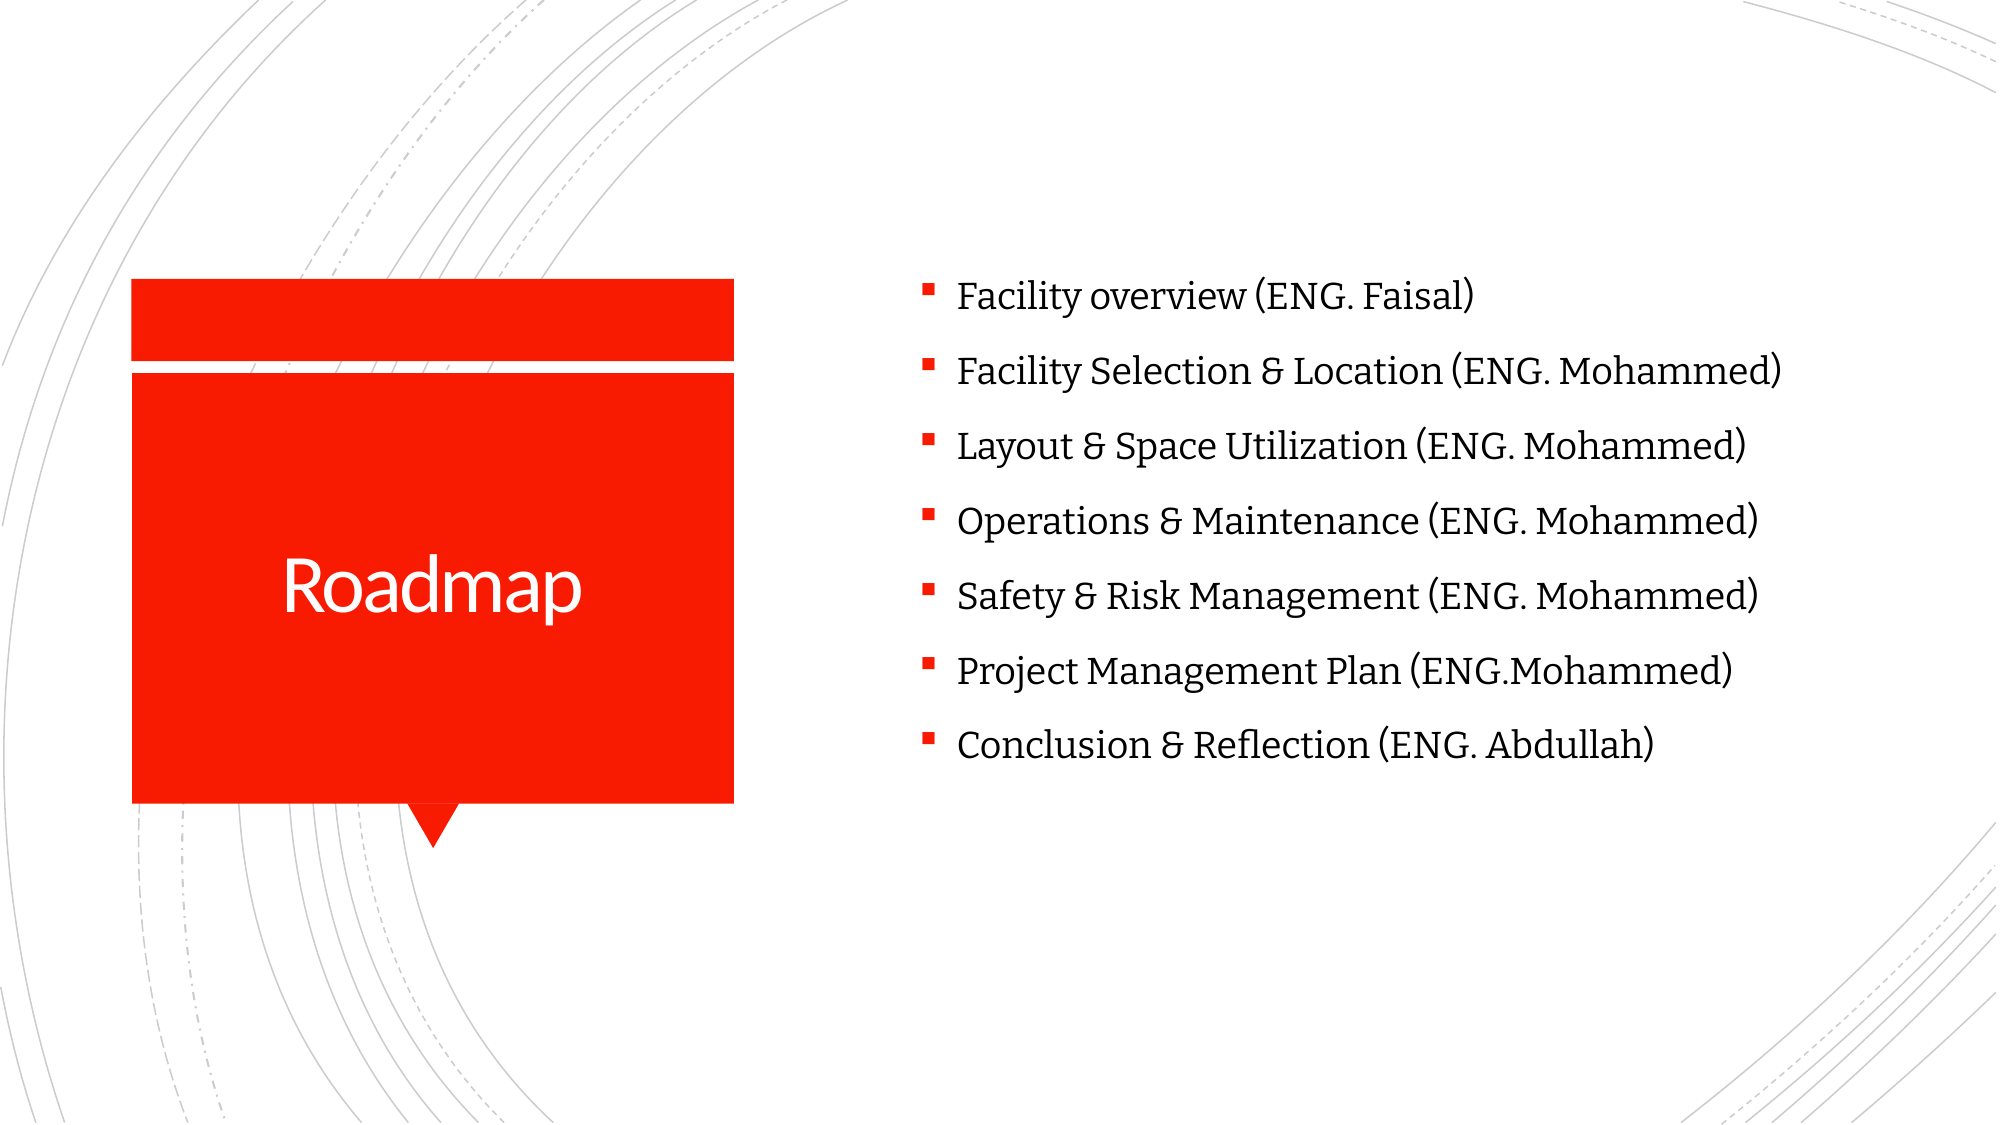

Facility overview (ENG. Faisal)
Facility Selection & Location (ENG. Mohammed)
Layout & Space Utilization (ENG. Mohammed)
Operations & Maintenance (ENG. Mohammed)
Safety & Risk Management (ENG. Mohammed)
Project Management Plan (ENG.Mohammed)
Conclusion & Reflection (ENG. Abdullah)

# Roadmap